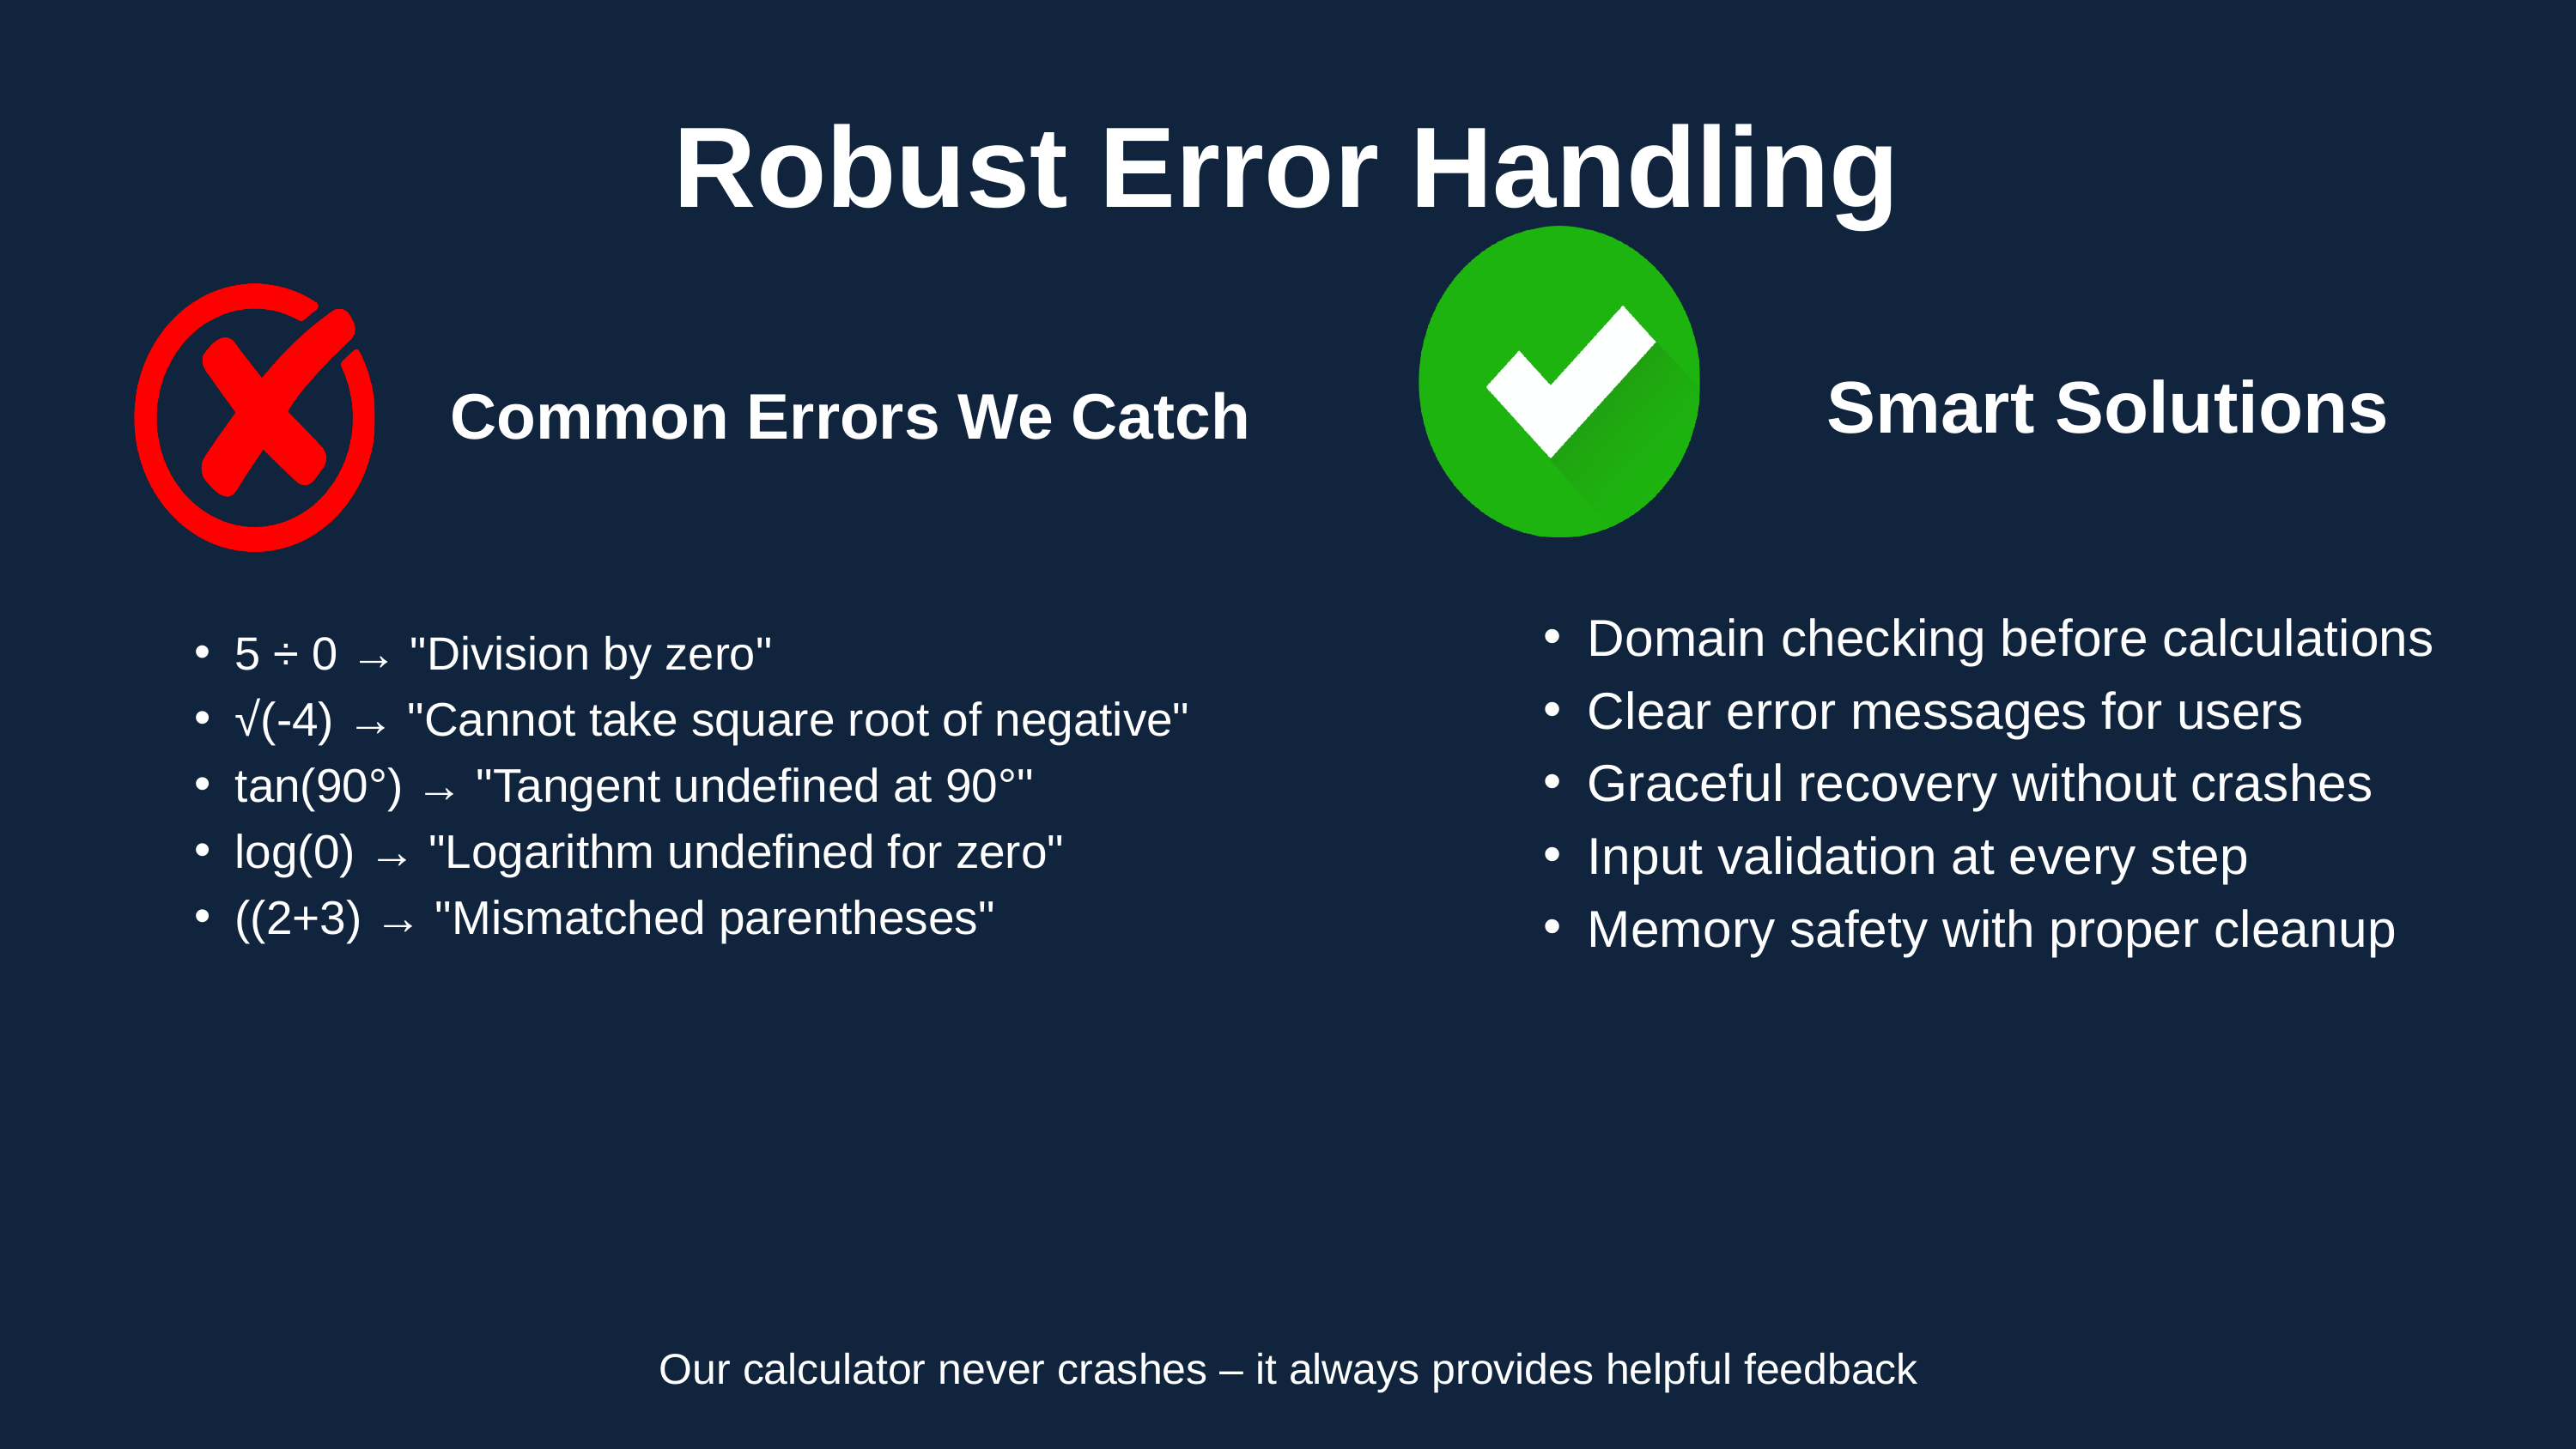

Robust Error Handling

Smart Solutions
Common Errors We Catch
Domain checking before calculations
Clear error messages for users
Graceful recovery without crashes
Input validation at every step
Memory safety with proper cleanup
5 ÷ 0 → "Division by zero"
√(-4) → "Cannot take square root of negative"
tan(90°) → "Tangent undefined at 90°"
log(0) → "Logarithm undefined for zero"
((2+3) → "Mismatched parentheses"
Our calculator never crashes – it always provides helpful feedback